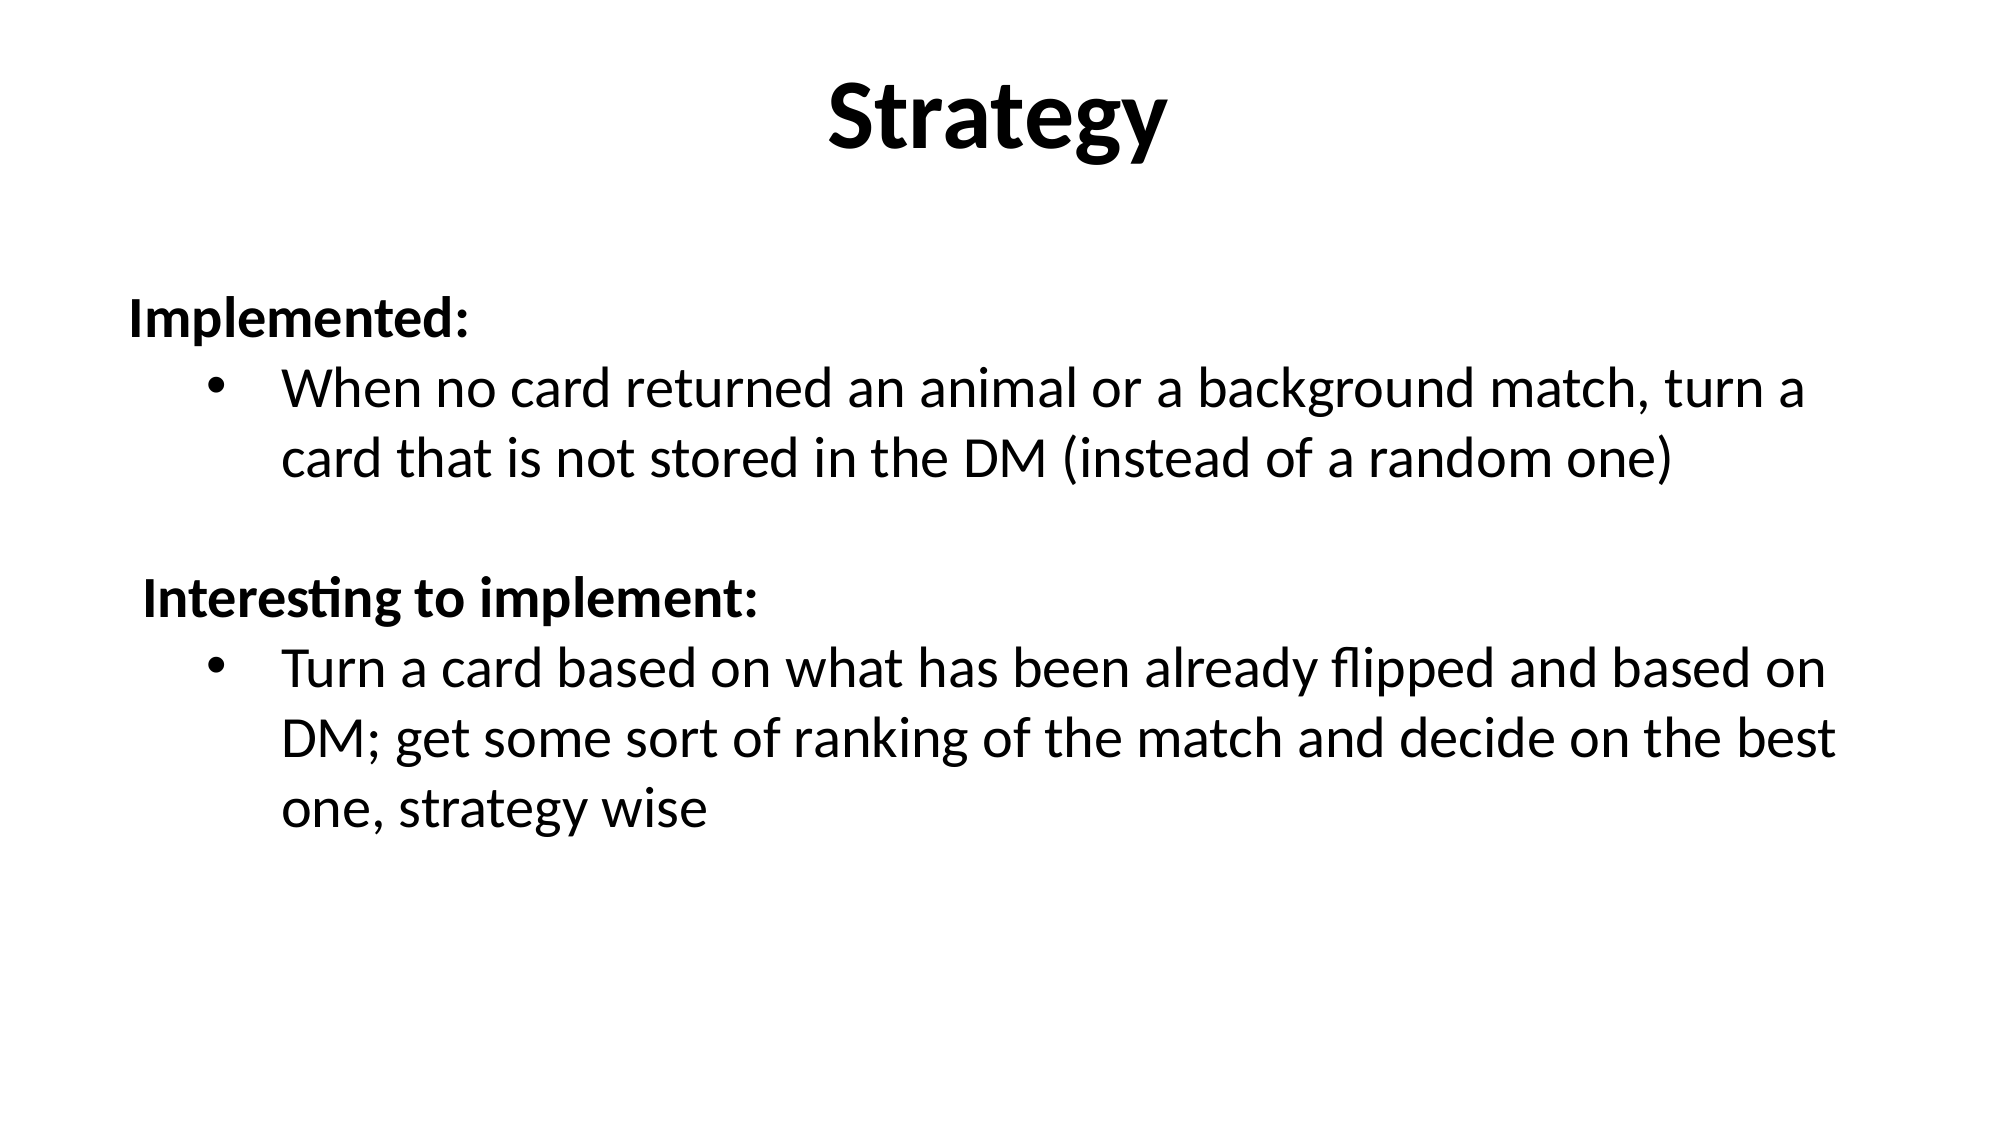

Strategy
Implemented:
When no card returned an animal or a background match, turn a card that is not stored in the DM (instead of a random one)

 Interesting to implement:
Turn a card based on what has been already flipped and based on DM; get some sort of ranking of the match and decide on the best one, strategy wise